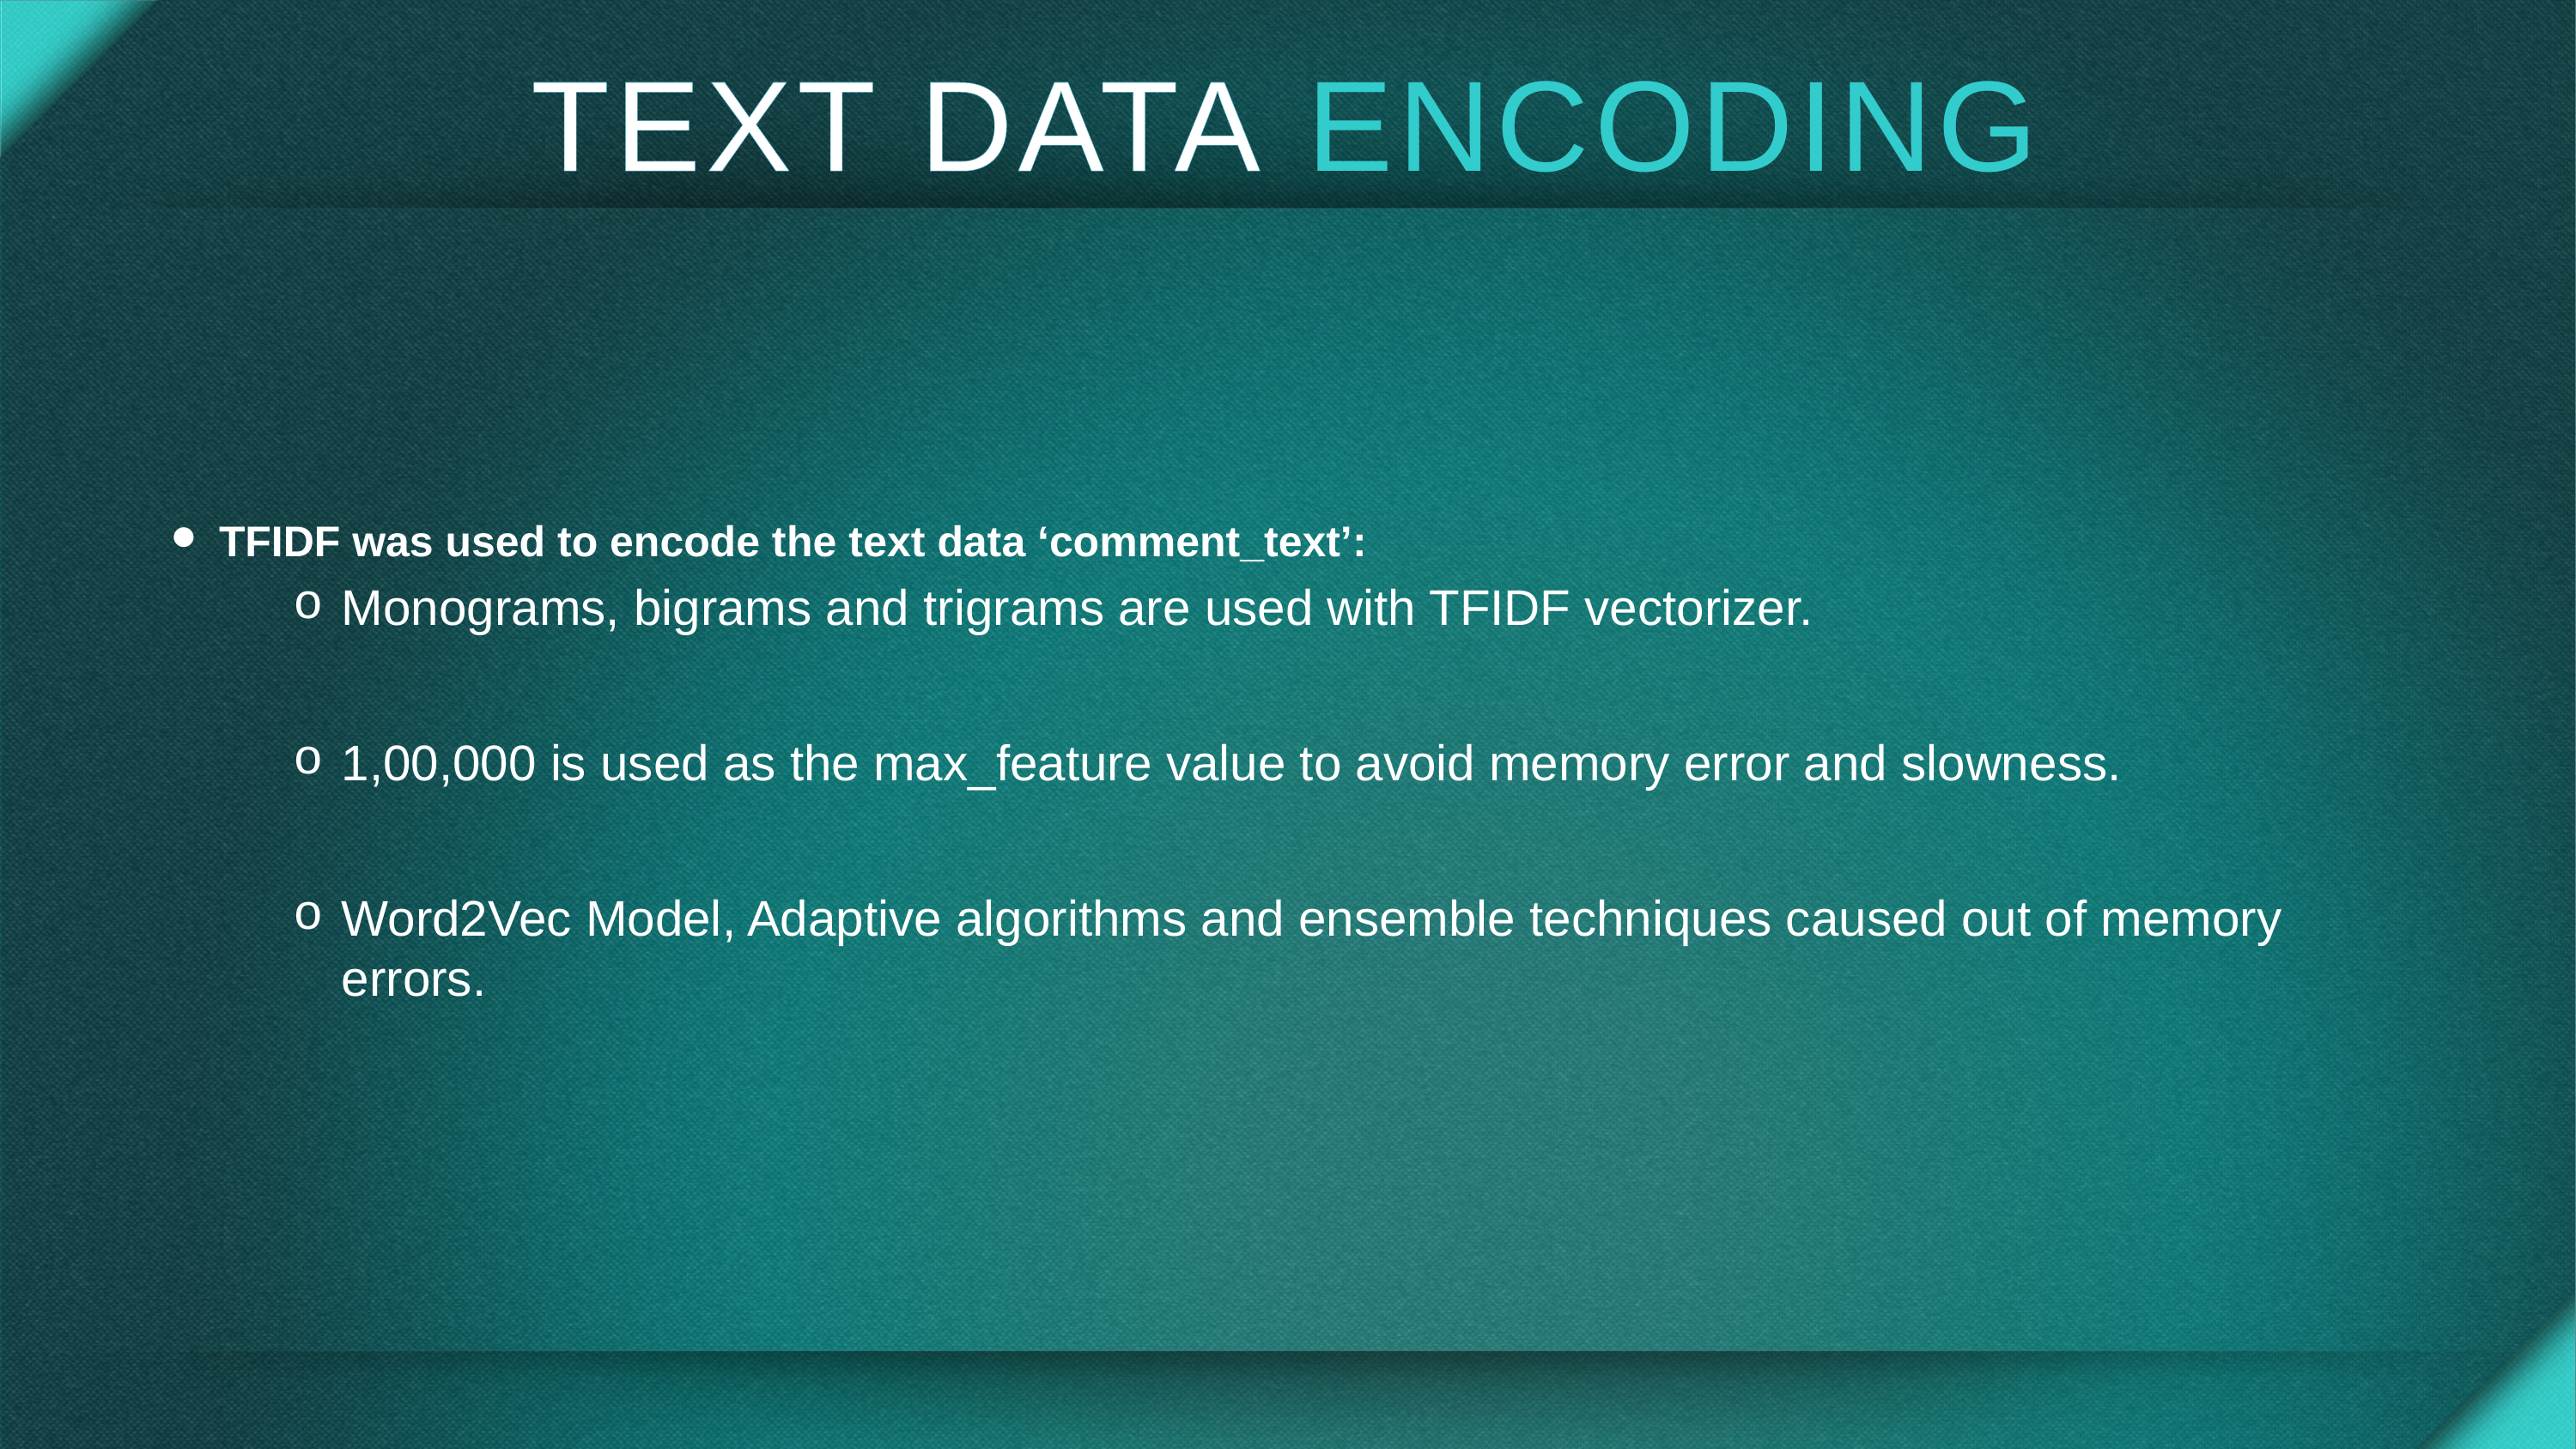

# TEXT DATA ENCODING
TFIDF was used to encode the text data ‘comment_text’:
Monograms, bigrams and trigrams are used with TFIDF vectorizer.

1,00,000 is used as the max_feature value to avoid memory error and slowness.

Word2Vec Model, Adaptive algorithms and ensemble techniques caused out of memory errors.
8